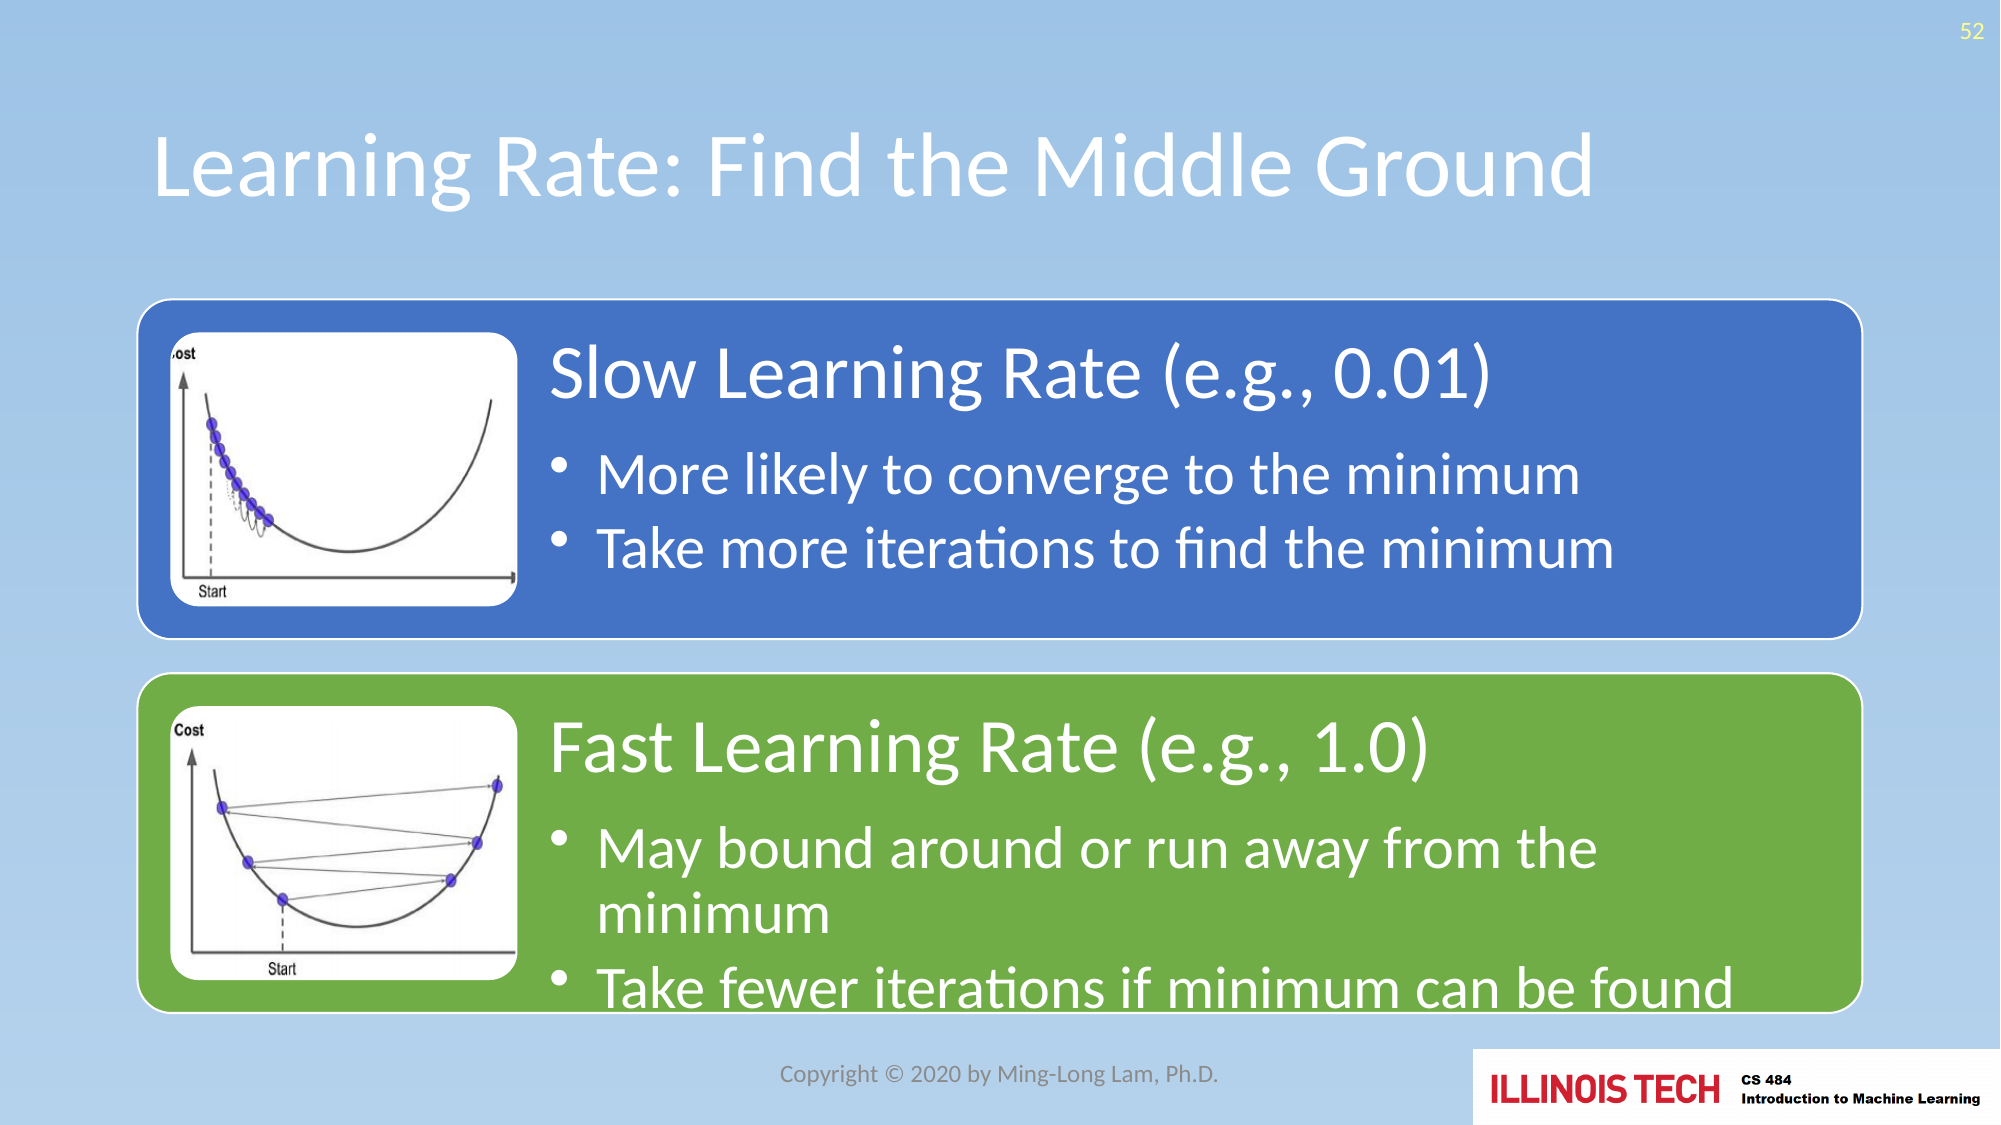

52
# Learning Rate: Find the Middle Ground
Slow Learning Rate (e.g., 0.01)
More likely to converge to the minimum
Take more iterations to find the minimum
Fast Learning Rate (e.g., 1.0)
May bound around or run away from the minimum
Take fewer iterations if minimum can be found
Copyright © 2020 by Ming-Long Lam, Ph.D.